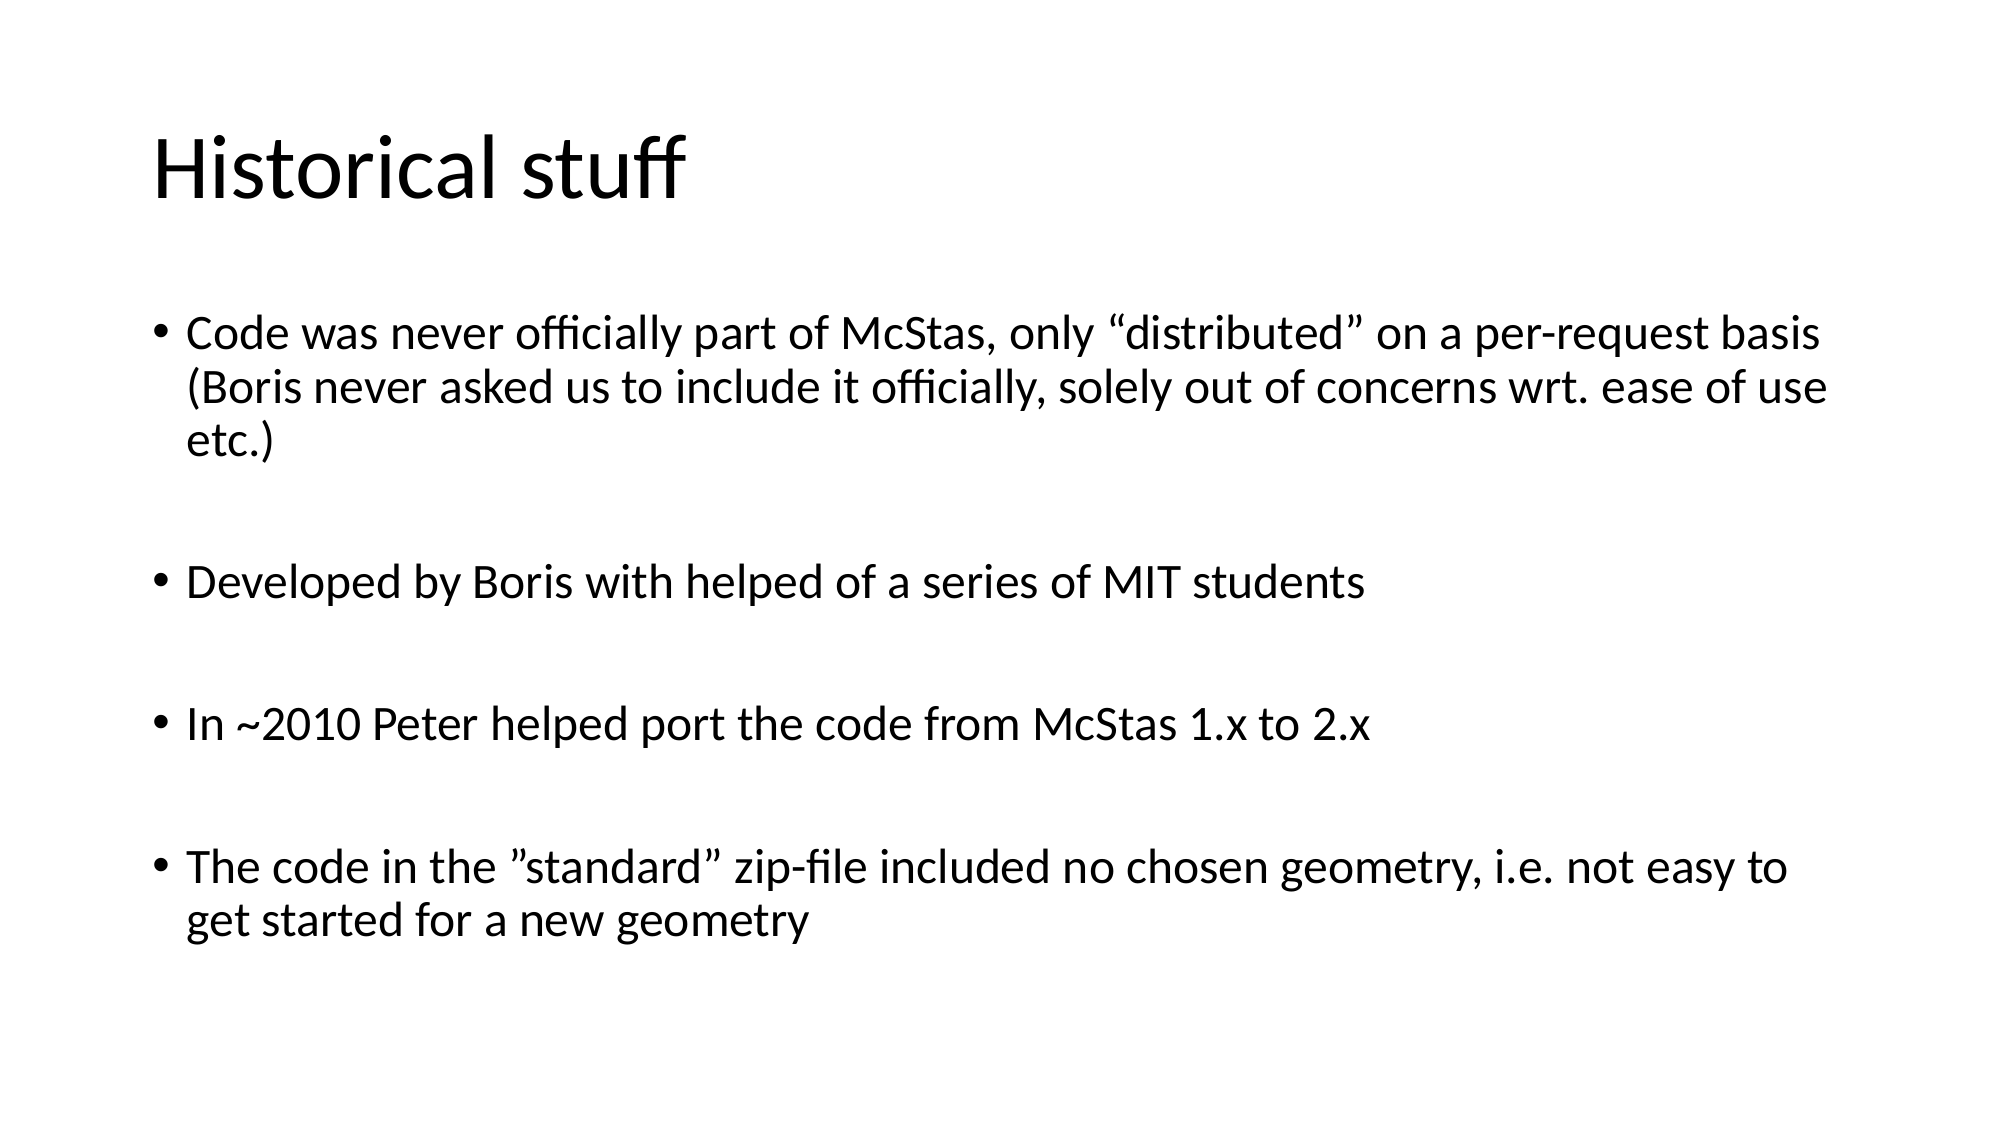

# Historical stuff
Code was never officially part of McStas, only “distributed” on a per-request basis
(Boris never asked us to include it officially, solely out of concerns wrt. ease of use etc.)

Developed by Boris with helped of a series of MIT students

In ~2010 Peter helped port the code from McStas 1.x to 2.x

The code in the ”standard” zip-file included no chosen geometry, i.e. not easy to get started for a new geometry